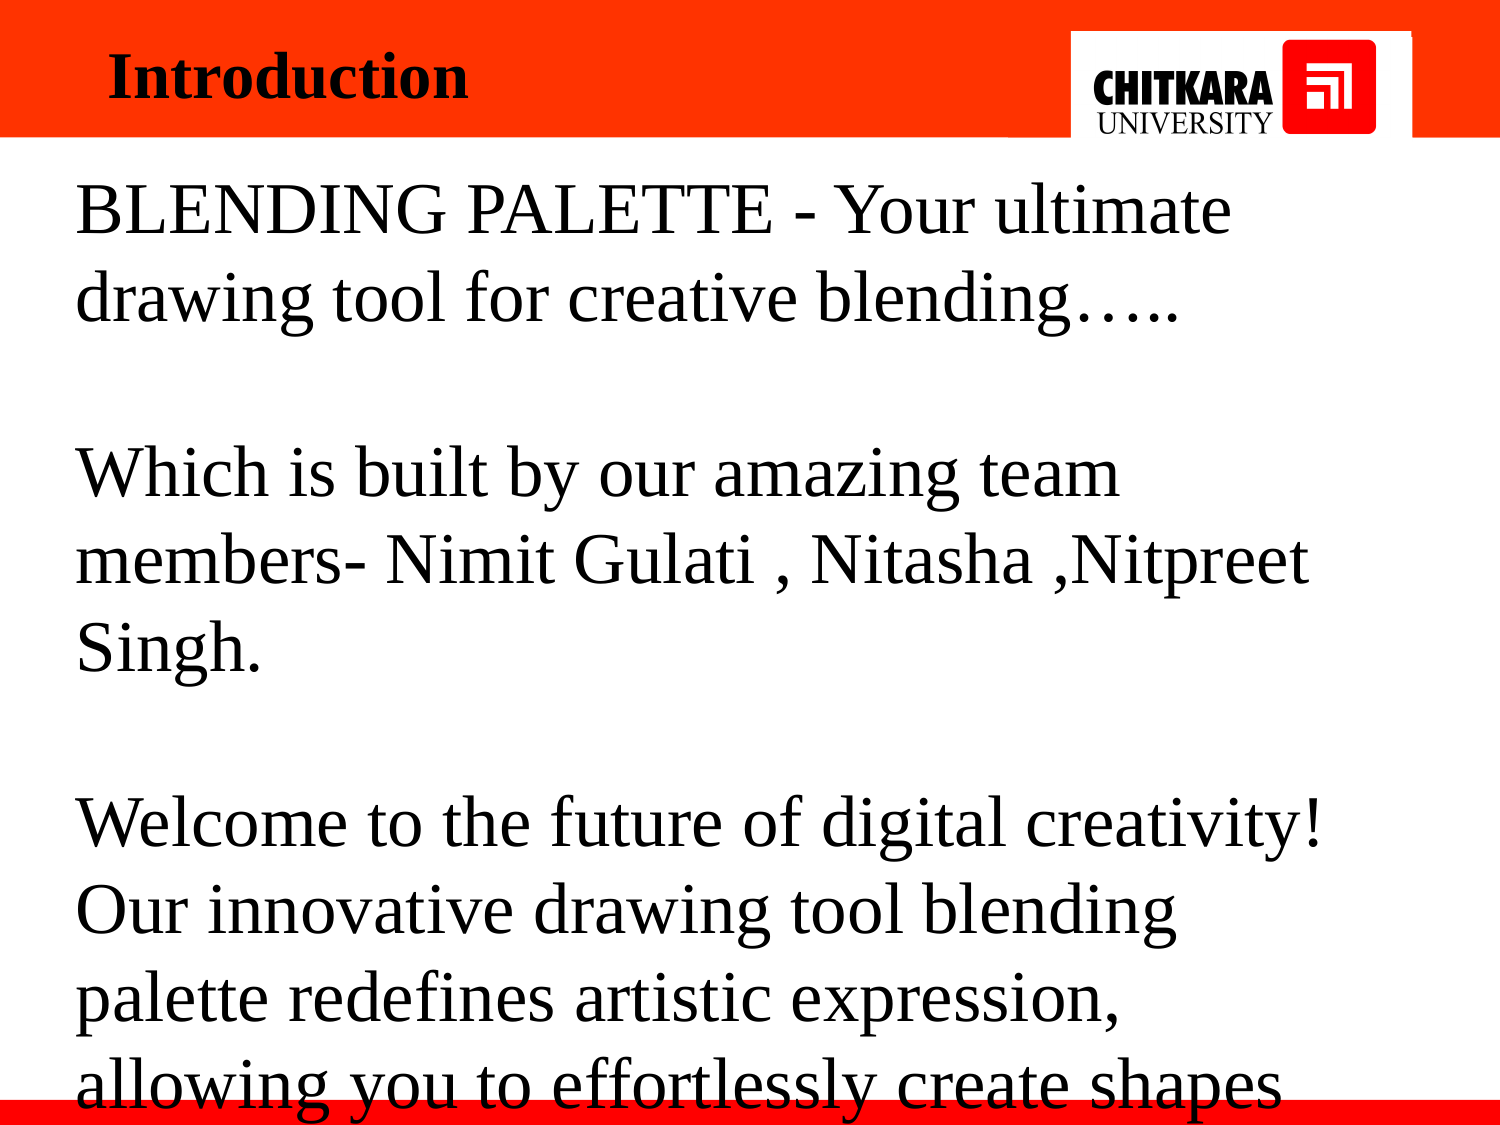

Introduction
BLENDING PALETTE - Your ultimate drawing tool for creative blending…..

Which is built by our amazing team members- Nimit Gulati , Nitasha ,Nitpreet Singh.

Welcome to the future of digital creativity! Our innovative drawing tool blending palette redefines artistic expression, allowing you to effortlessly create shapes